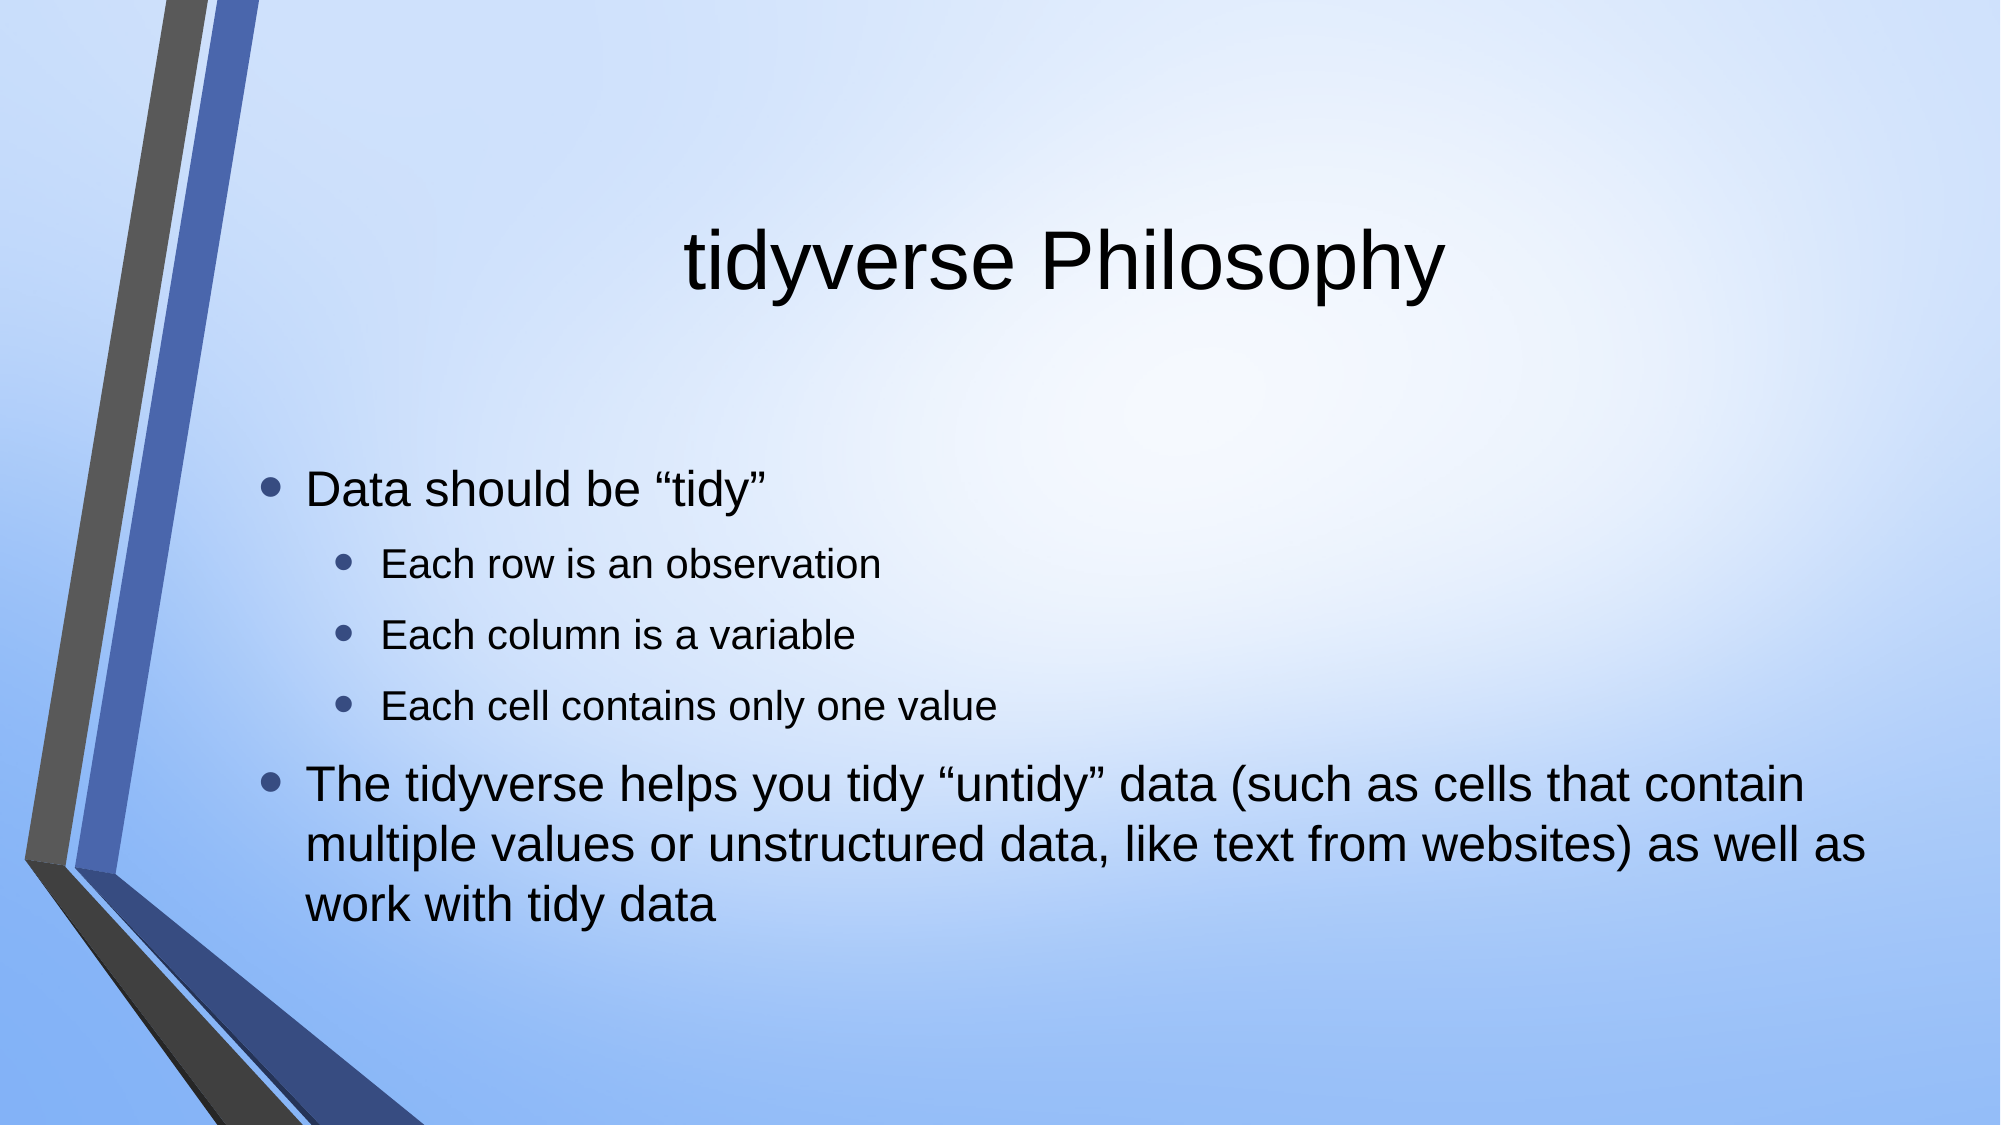

# tidyverse Philosophy
Data should be “tidy”
Each row is an observation
Each column is a variable
Each cell contains only one value
The tidyverse helps you tidy “untidy” data (such as cells that contain multiple values or unstructured data, like text from websites) as well as work with tidy data